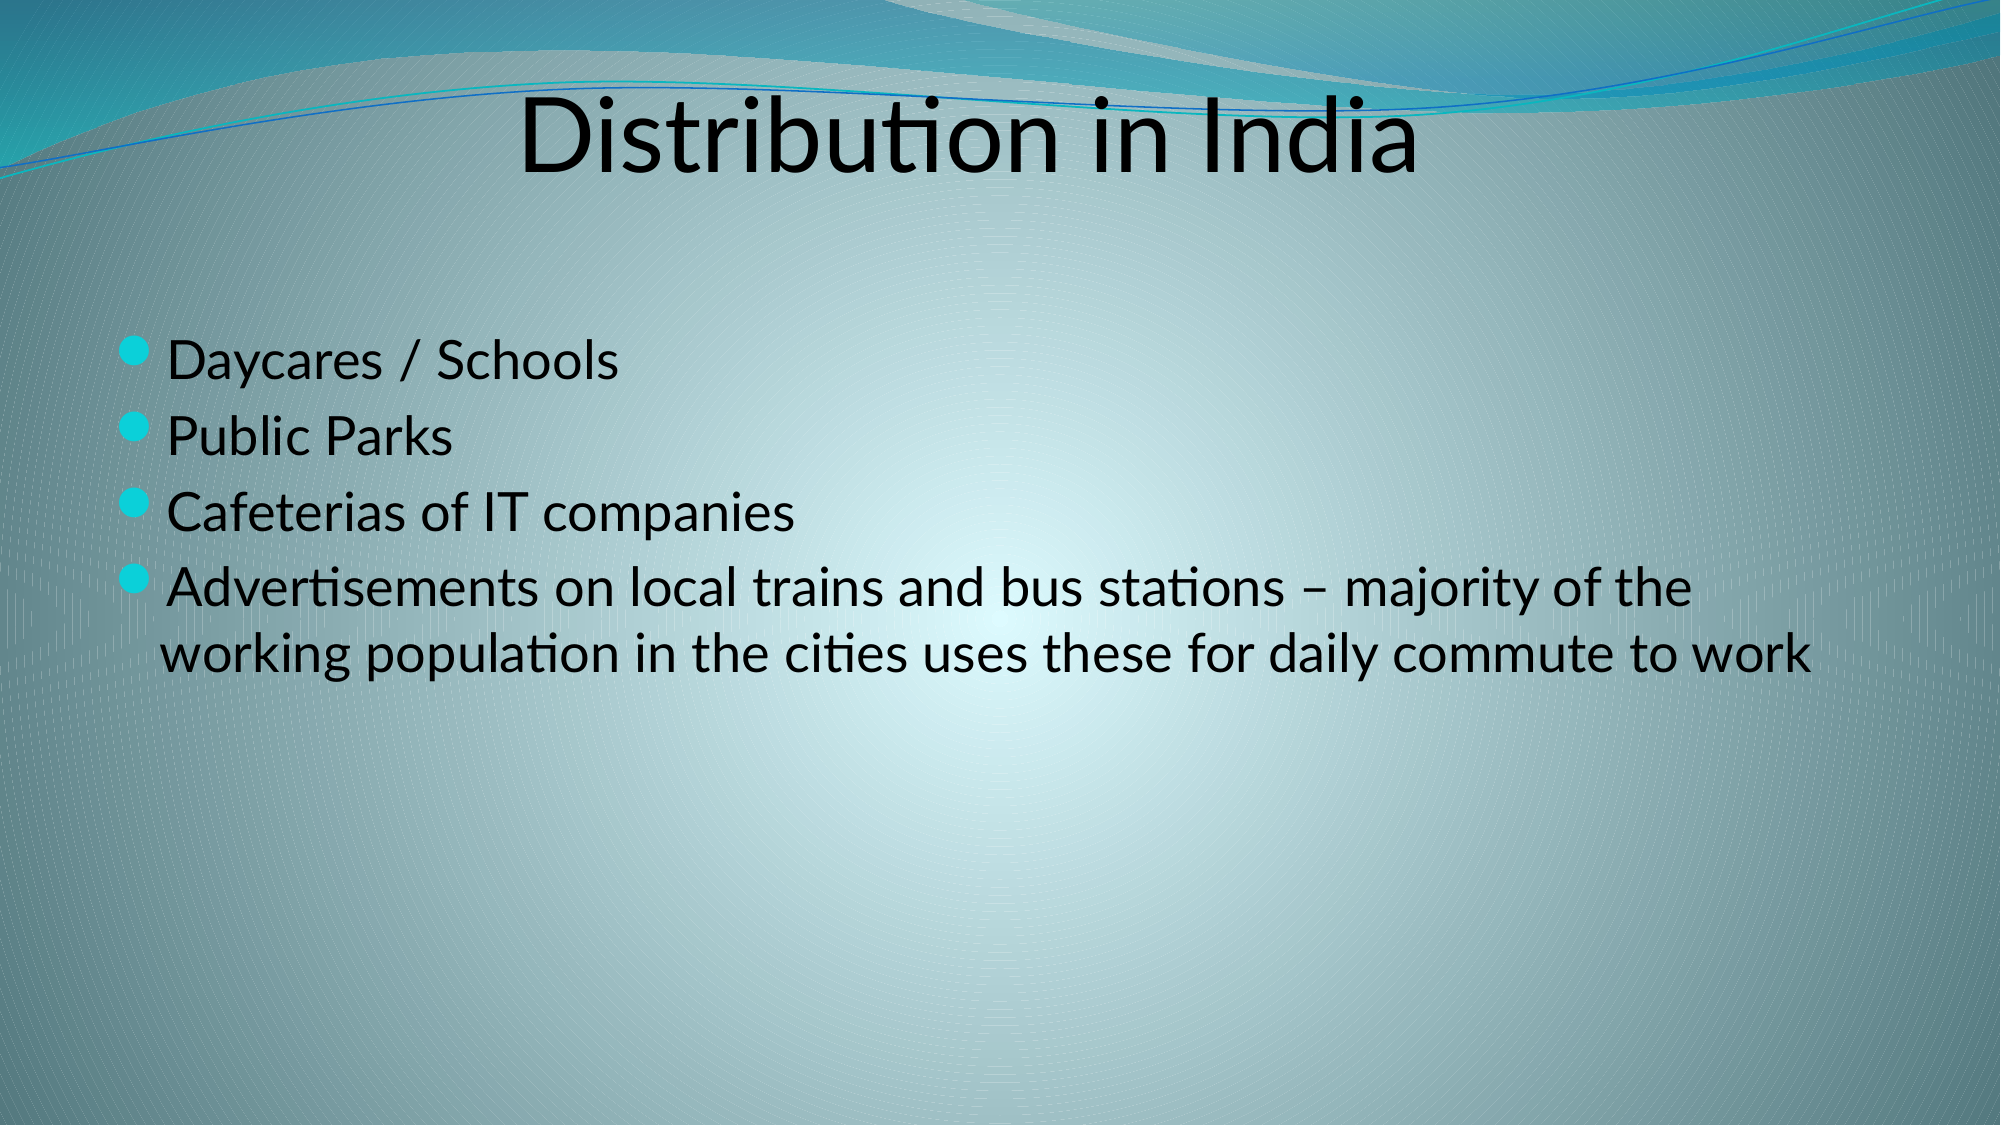

# Distribution in India
Daycares / Schools
Public Parks
Cafeterias of IT companies
Advertisements on local trains and bus stations – majority of the working population in the cities uses these for daily commute to work